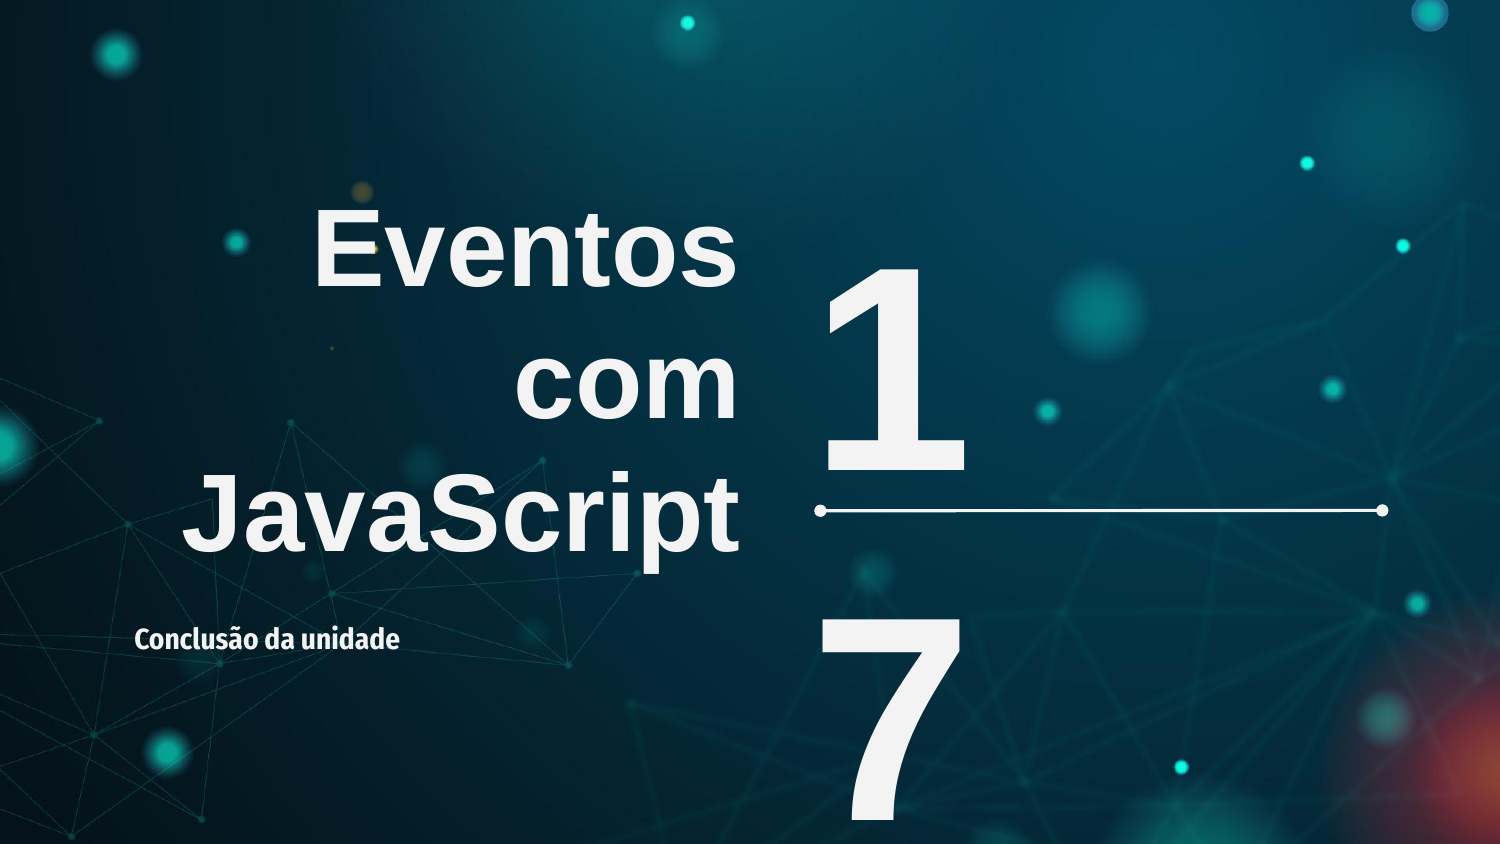

# Eventos com JavaScript
17
Conclusão da unidade